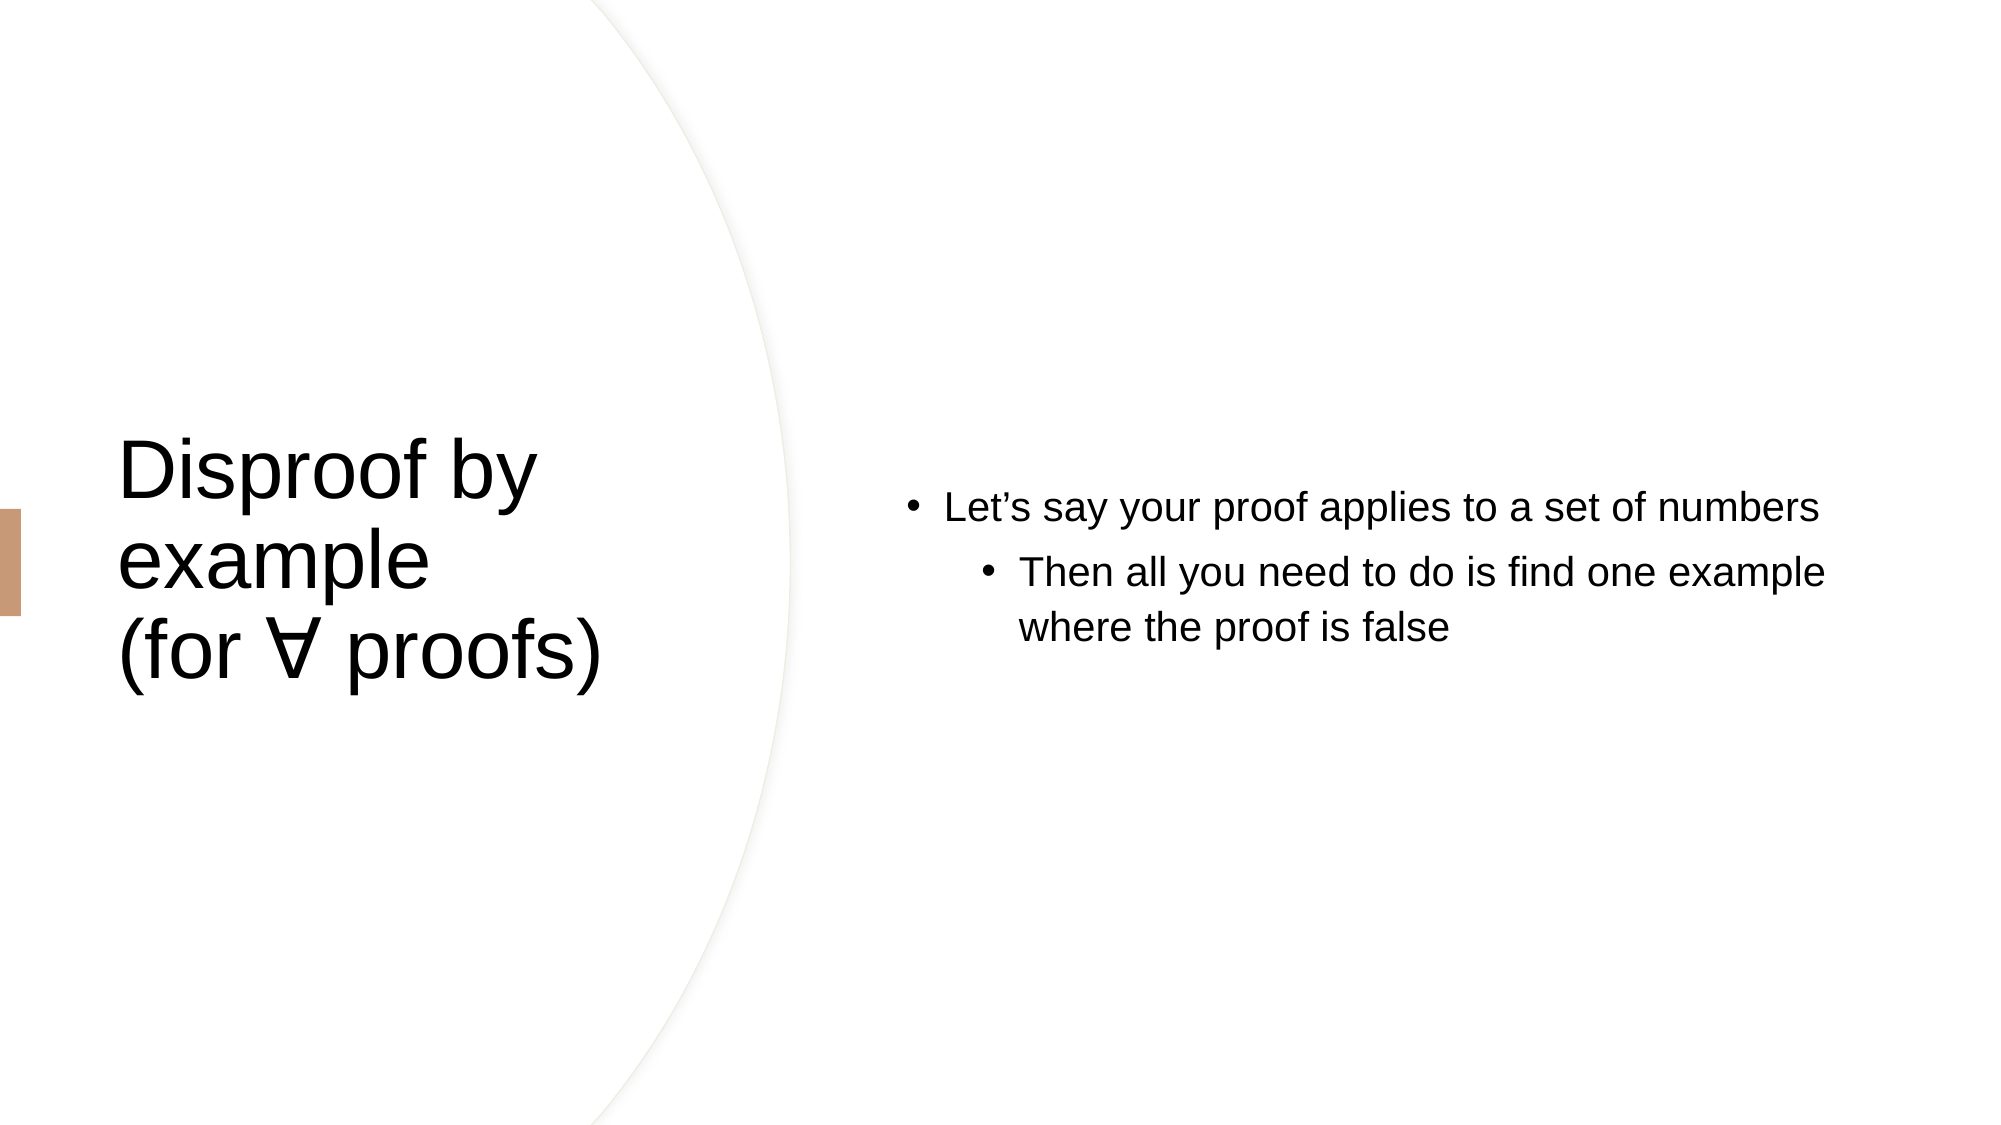

Let’s say your proof applies to a set of numbers
Then all you need to do is find one example where the proof is false
# Disproof by example (for ∀ proofs)